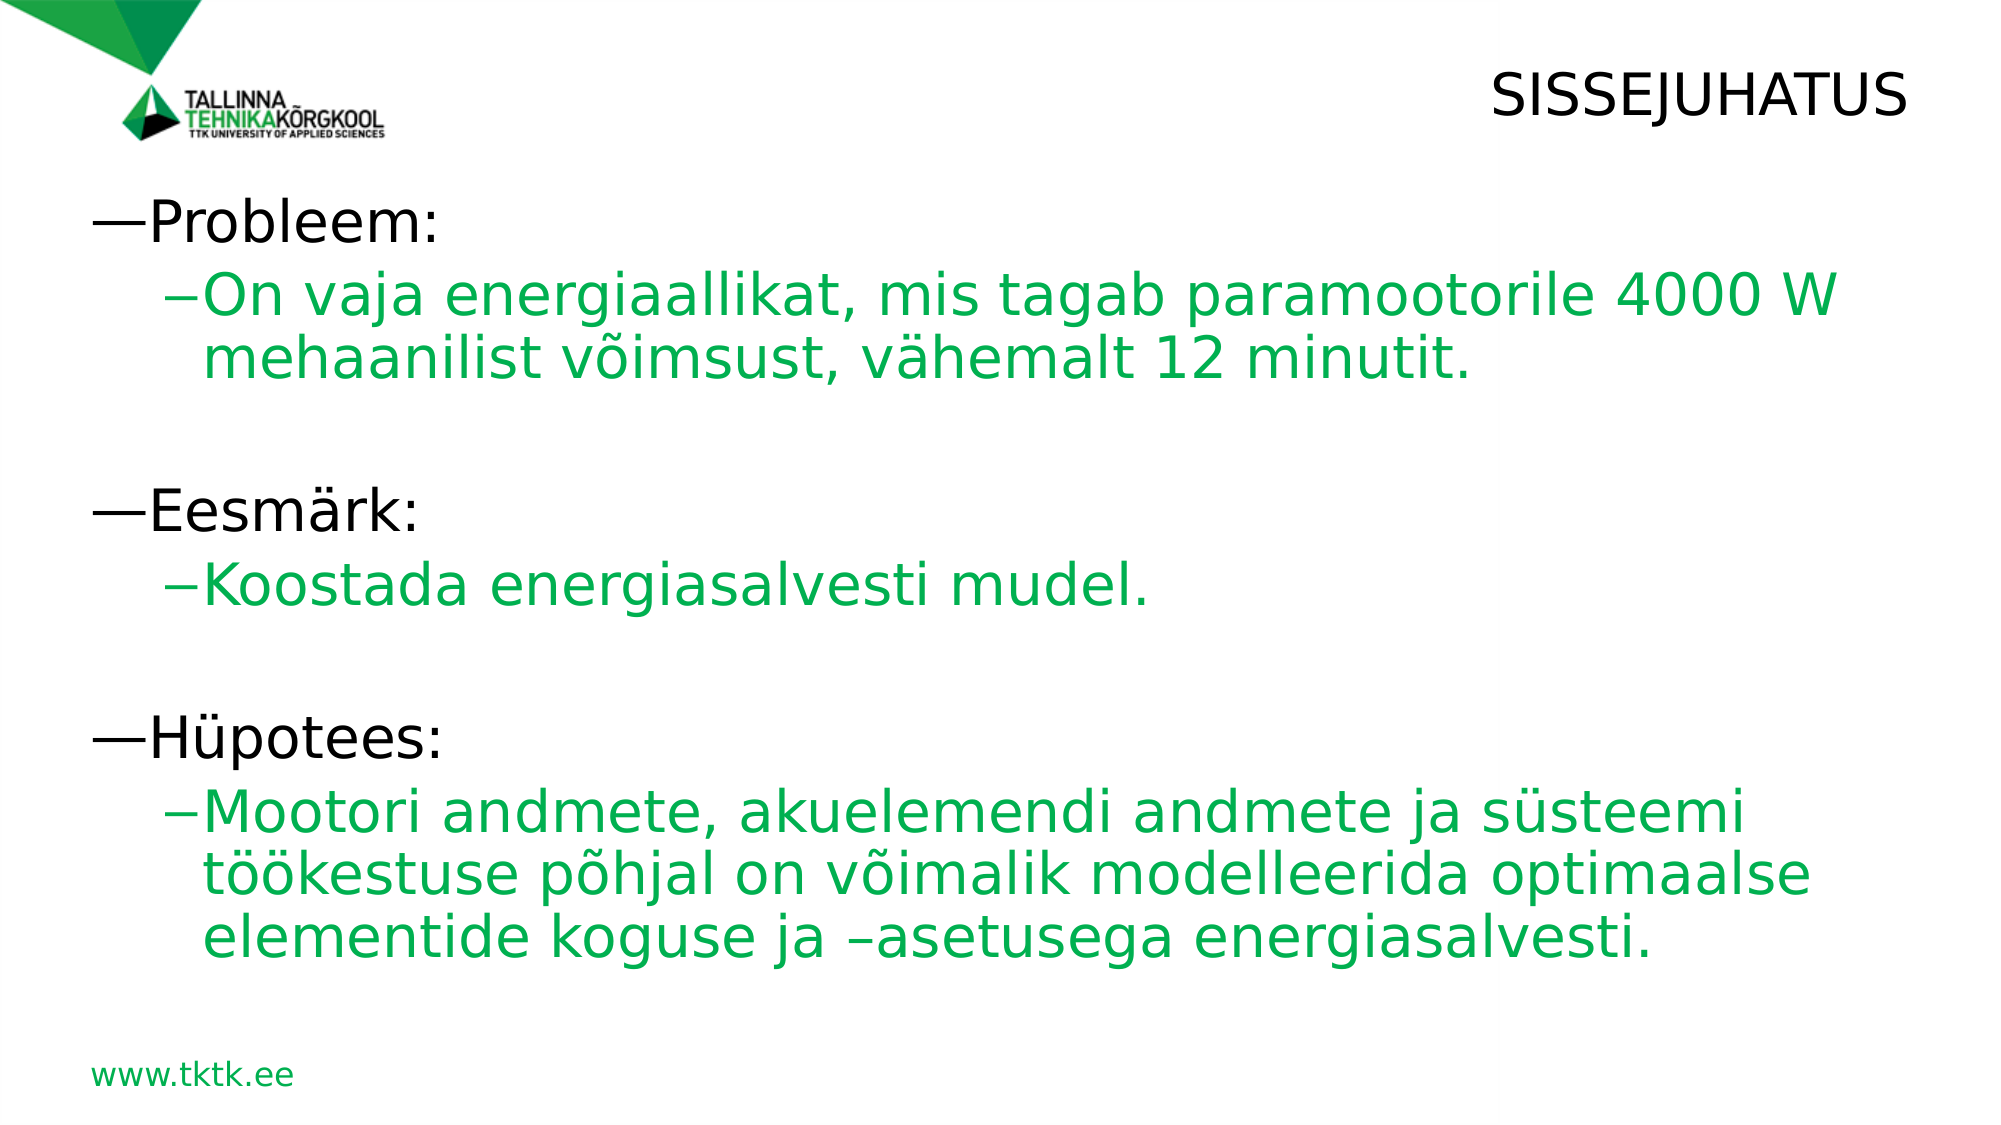

# SISSEJUHATUS
Probleem:
On vaja energiaallikat, mis tagab paramootorile 4000 W mehaanilist võimsust, vähemalt 12 minutit.

Eesmärk:
Koostada energiasalvesti mudel.

Hüpotees:
Mootori andmete, akuelemendi andmete ja süsteemi töökestuse põhjal on võimalik modelleerida optimaalse elementide koguse ja –asetusega energiasalvesti.
www.tktk.ee